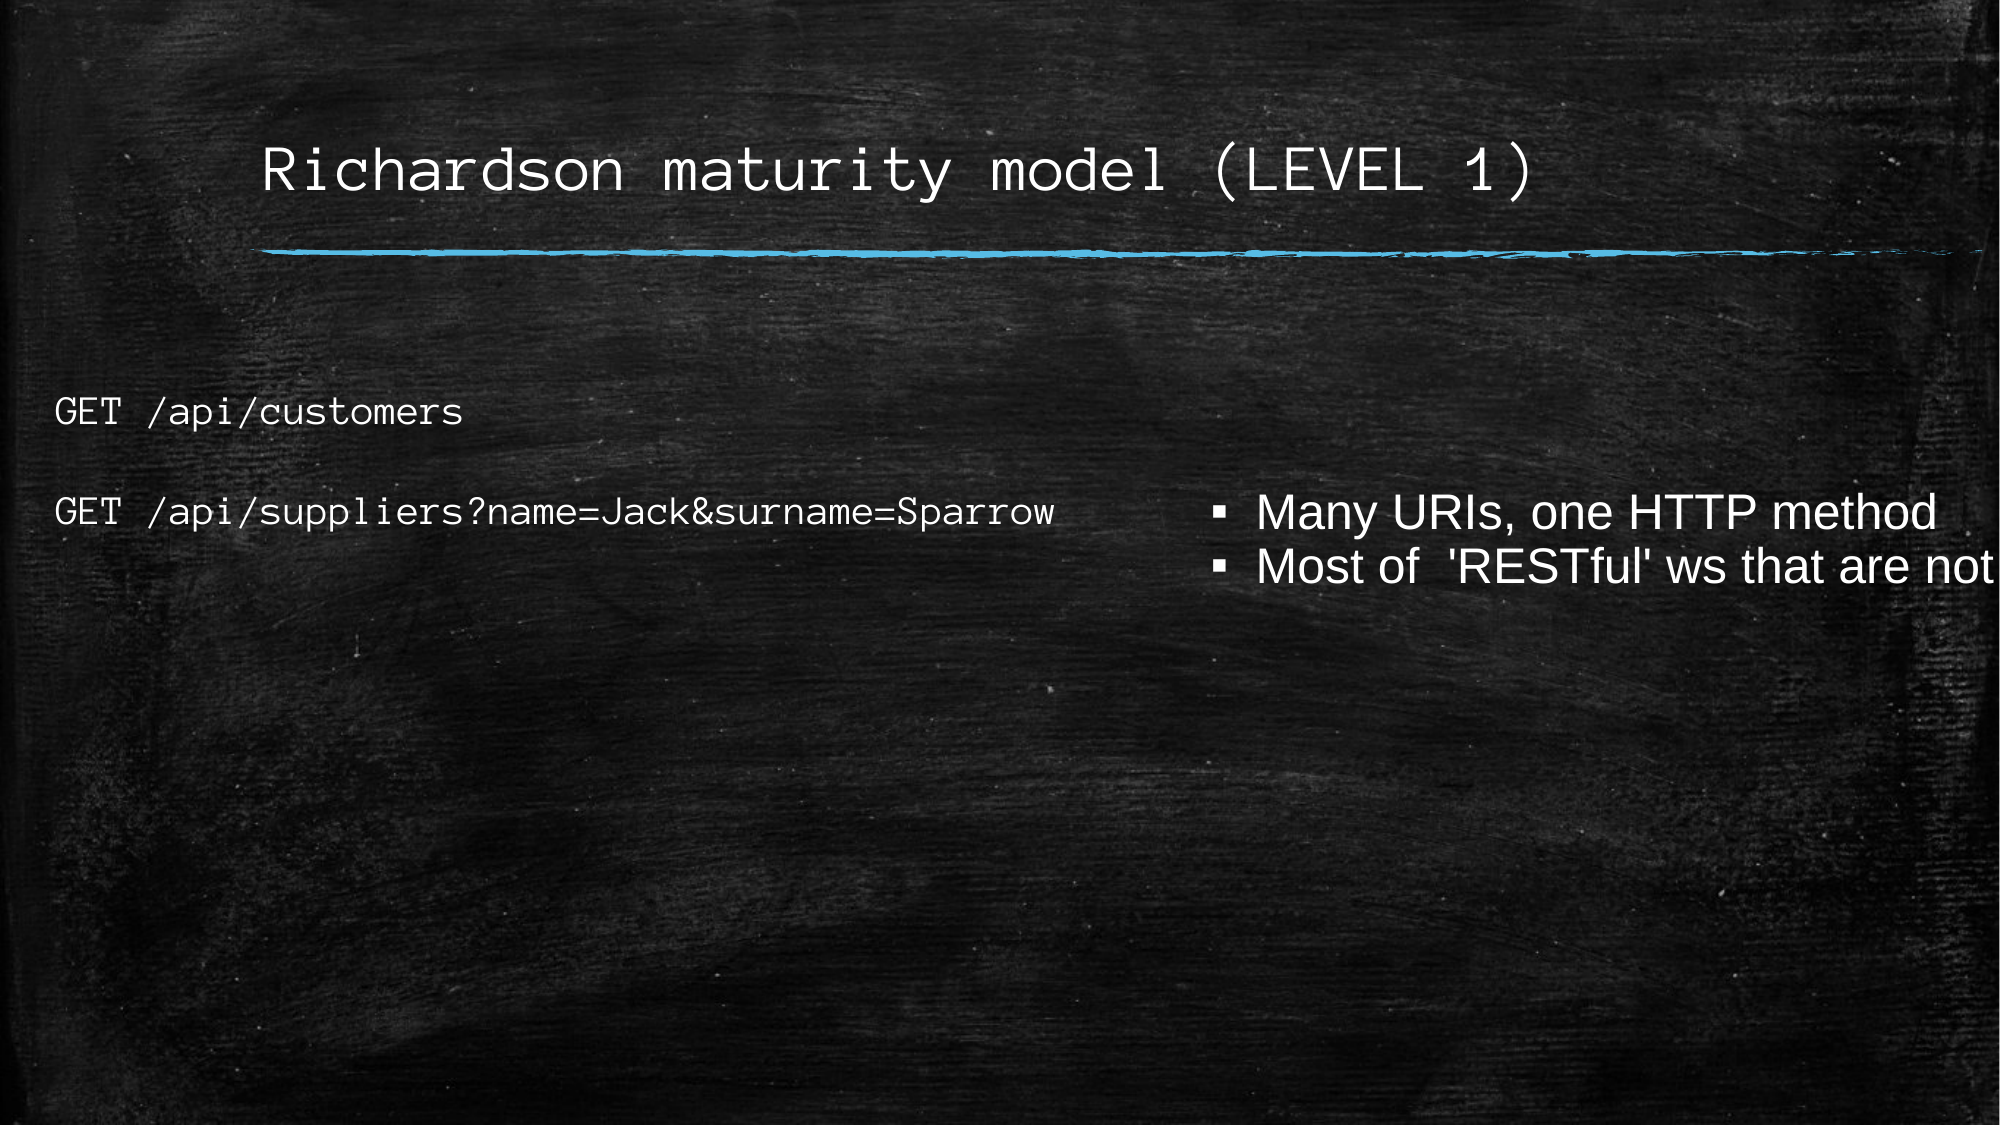

# Richardson maturity model (LEVEL 1)
GET /api/customers

GET /api/suppliers?name=Jack&surname=Sparrow
Many URIs, one HTTP method
Most of  'RESTful' ws that are not